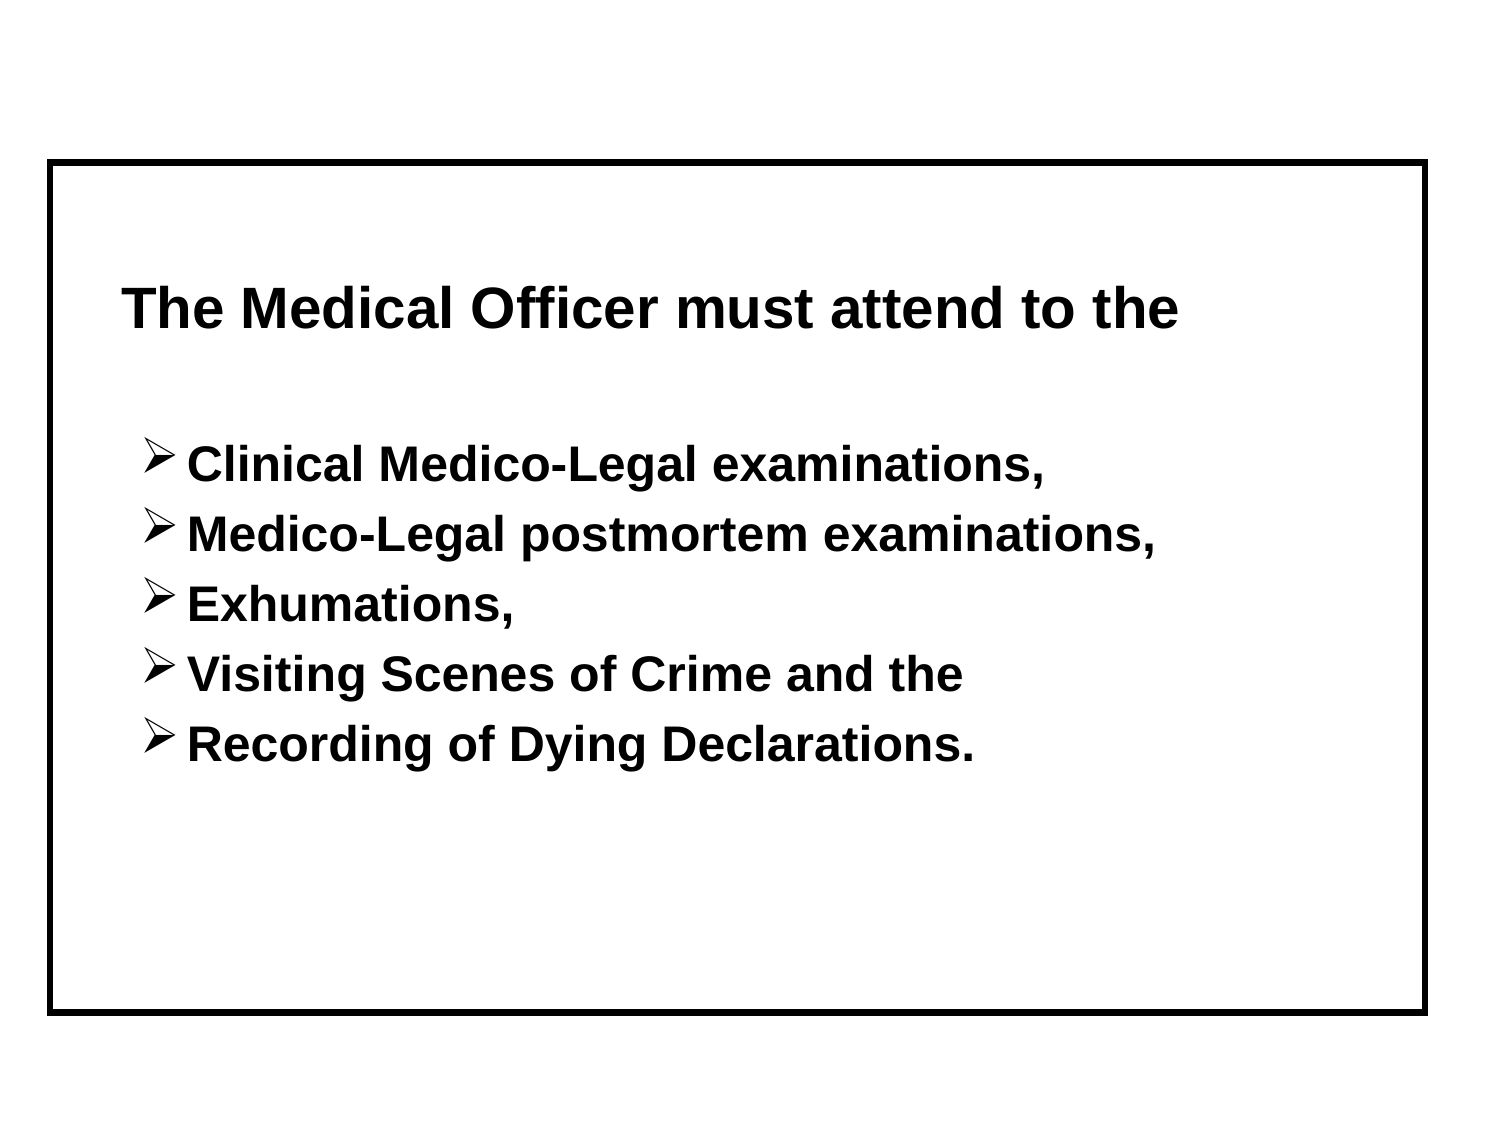

#

	The Medical Officer must attend to the

Clinical Medico-Legal examinations,
Medico-Legal postmortem examinations,
Exhumations,
Visiting Scenes of Crime and the
Recording of Dying Declarations.